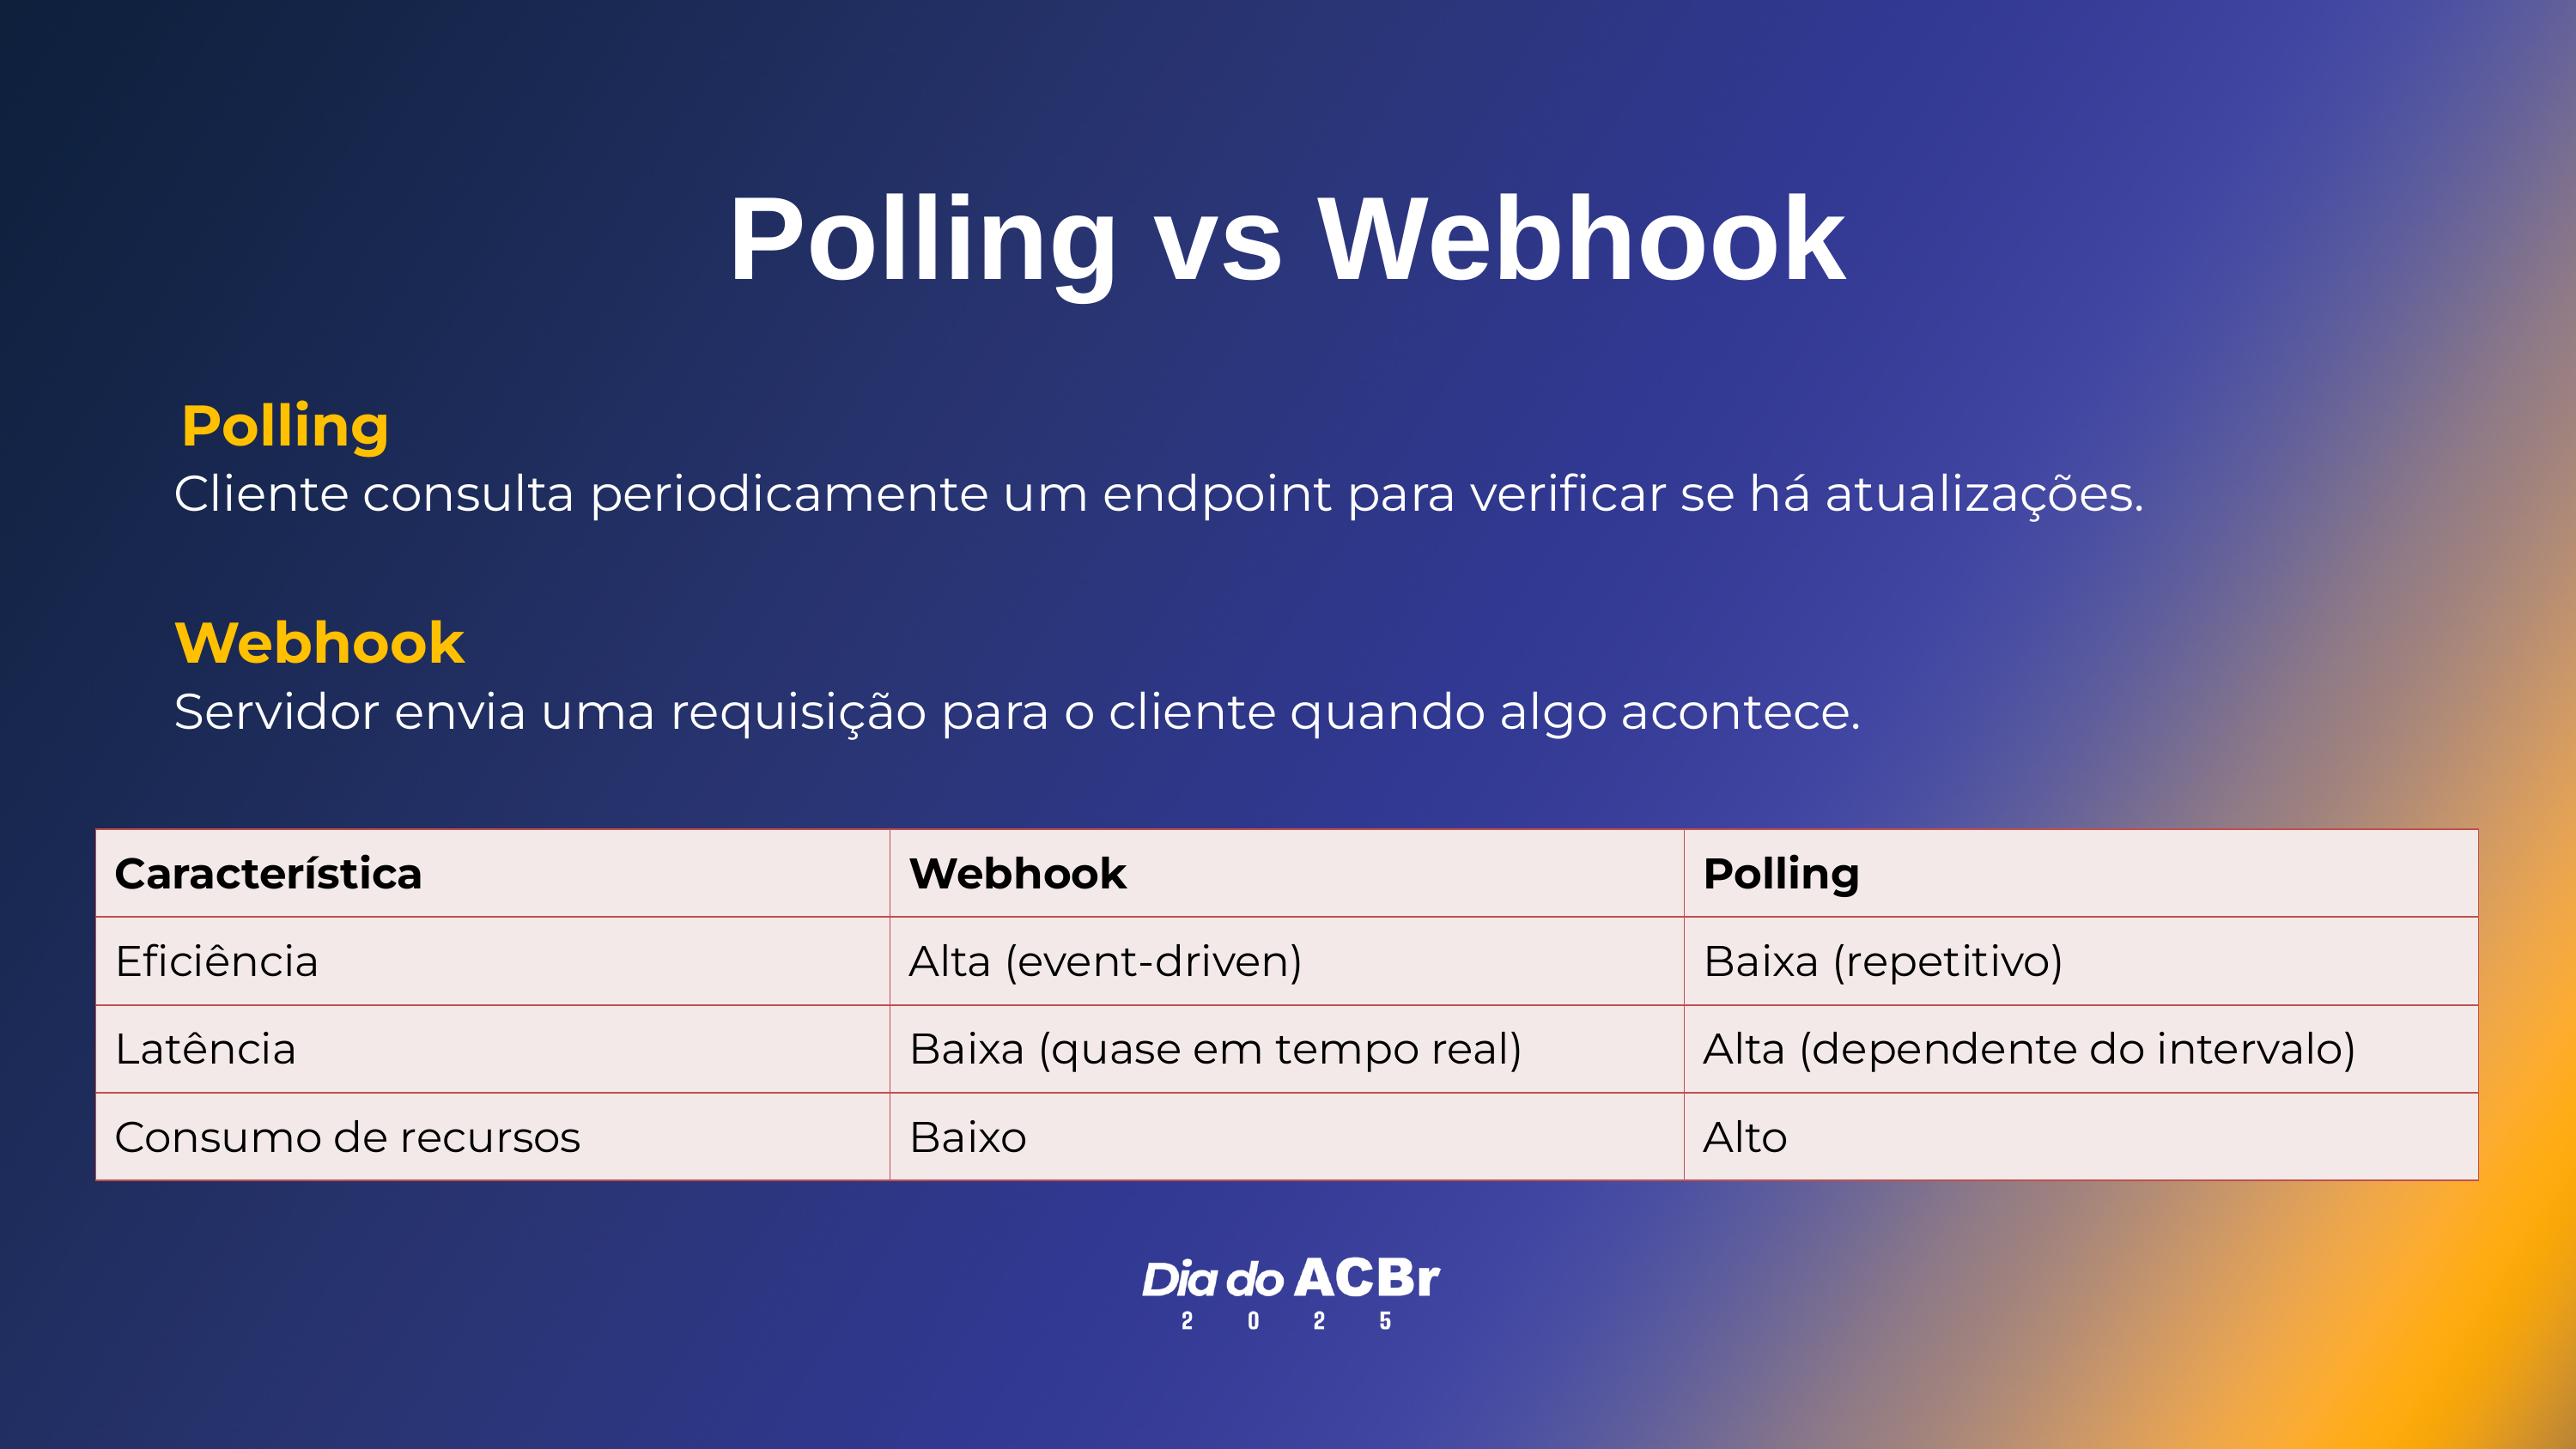

Polling vs Webhook
Polling
Cliente consulta periodicamente um endpoint para verificar se há atualizações.
Webhook
Servidor envia uma requisição para o cliente quando algo acontece.
| Característica | Webhook | Polling |
| --- | --- | --- |
| Eficiência | Alta (event-driven) | Baixa (repetitivo) |
| Latência | Baixa (quase em tempo real) | Alta (dependente do intervalo) |
| Consumo de recursos | Baixo | Alto |